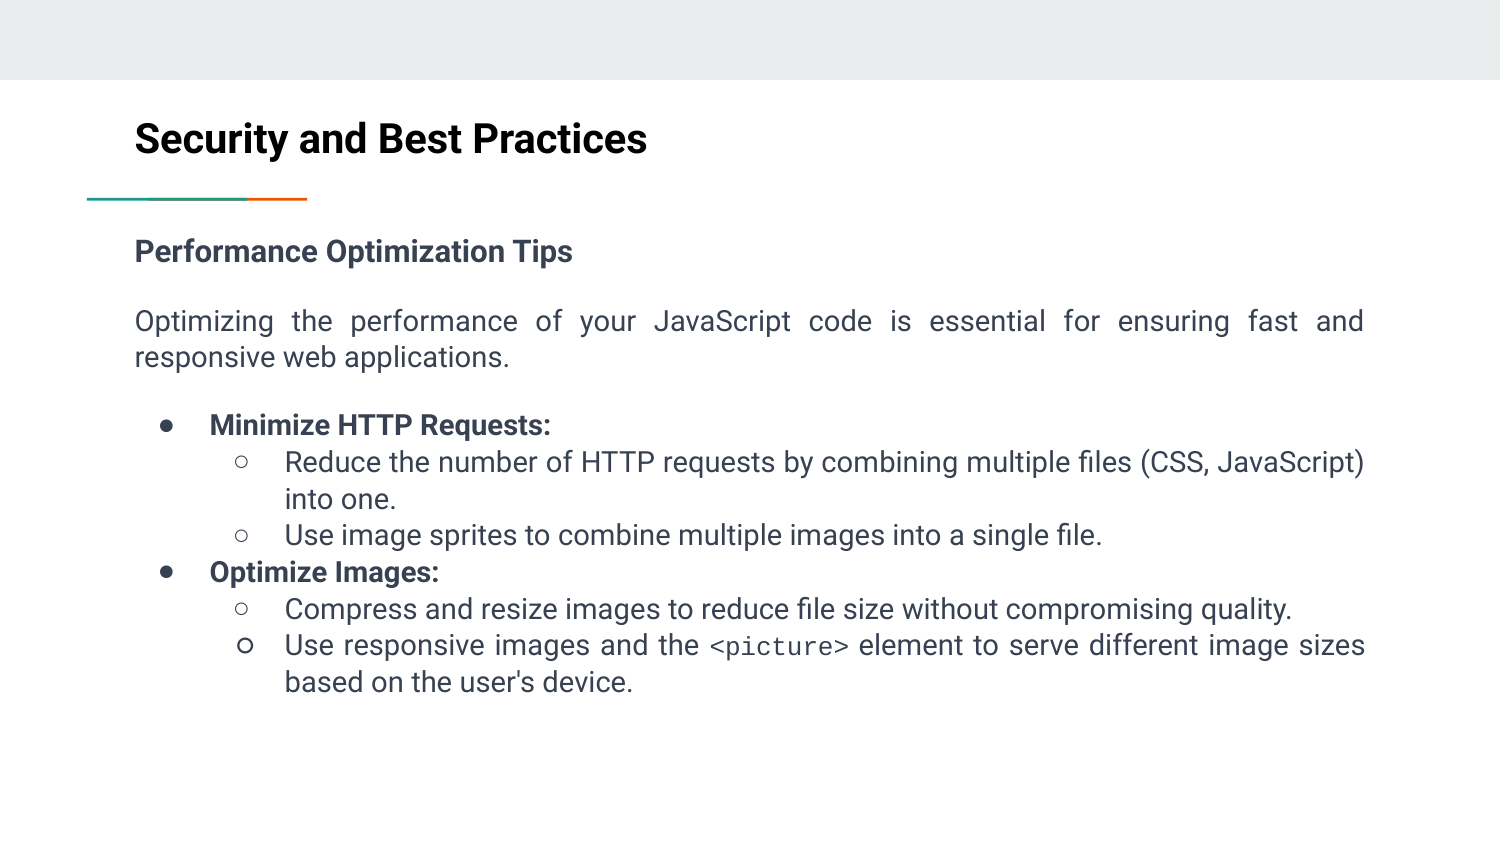

# Security and Best Practices

Performance Optimization Tips
Optimizing the performance of your JavaScript code is essential for ensuring fast and responsive web applications.
Minimize HTTP Requests:
Reduce the number of HTTP requests by combining multiple files (CSS, JavaScript) into one.
Use image sprites to combine multiple images into a single file.
Optimize Images:
Compress and resize images to reduce file size without compromising quality.
Use responsive images and the <picture> element to serve different image sizes based on the user's device.